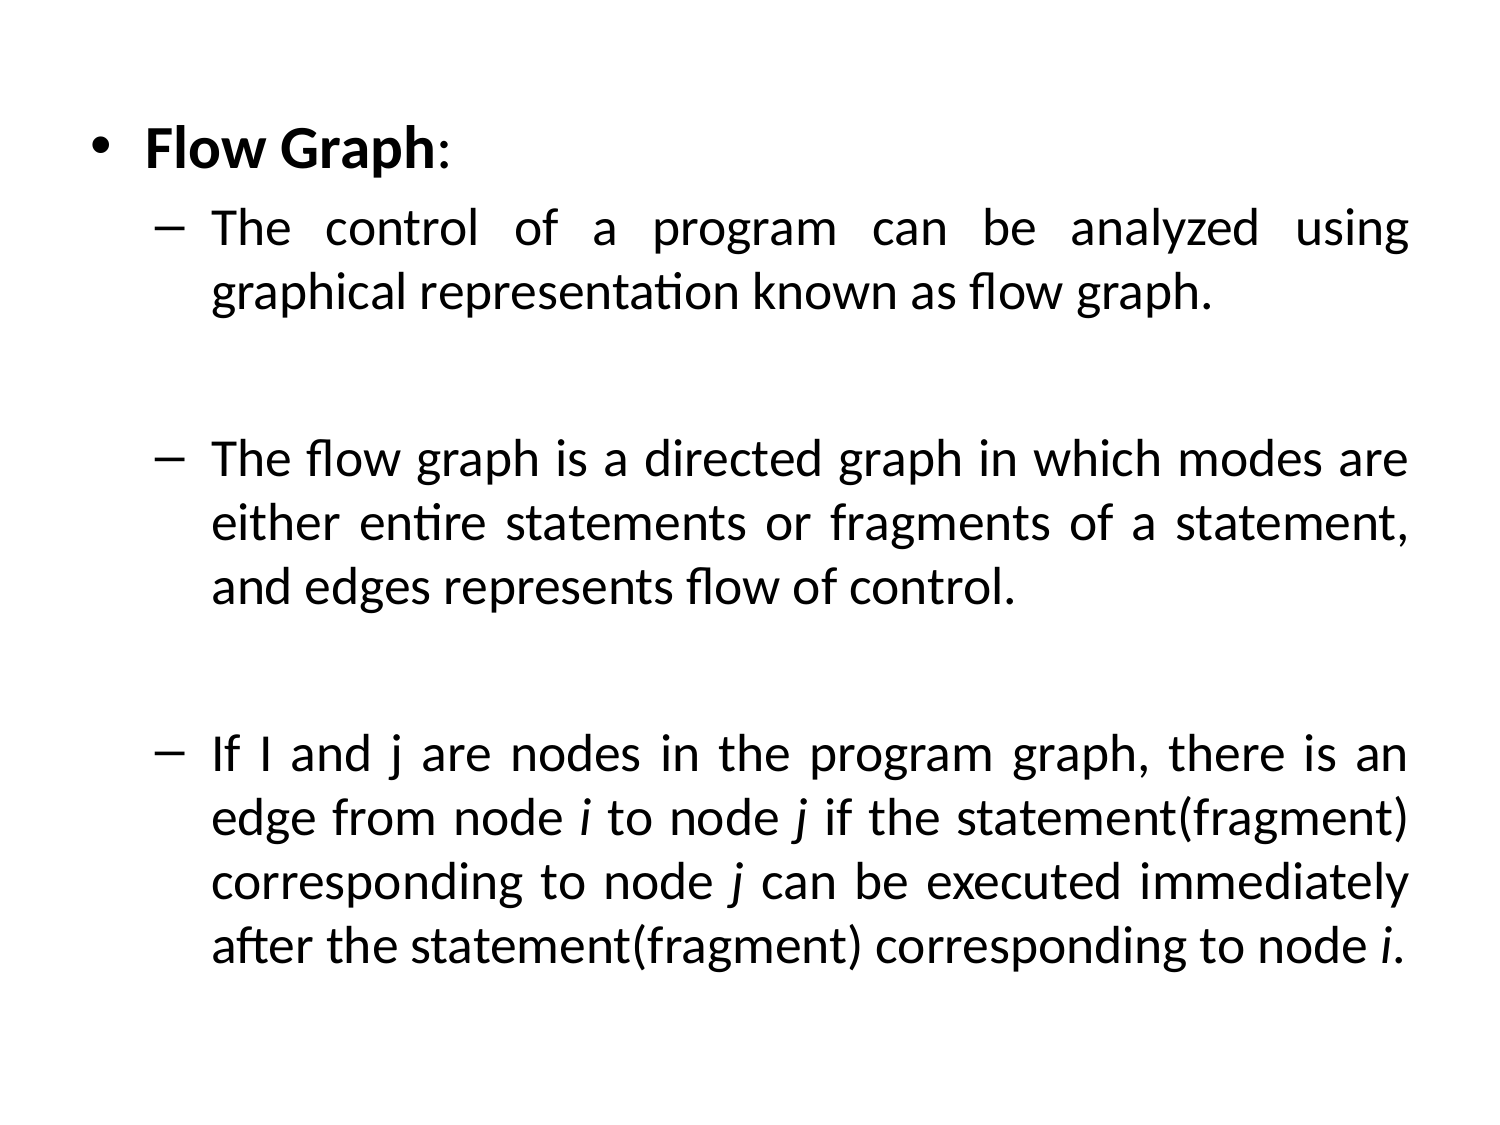

Flow Graph:
The control of a program can be analyzed using graphical representation known as flow graph.

The flow graph is a directed graph in which modes are either entire statements or fragments of a statement, and edges represents flow of control.

If I and j are nodes in the program graph, there is an edge from node i to node j if the statement(fragment) corresponding to node j can be executed immediately after the statement(fragment) corresponding to node i.